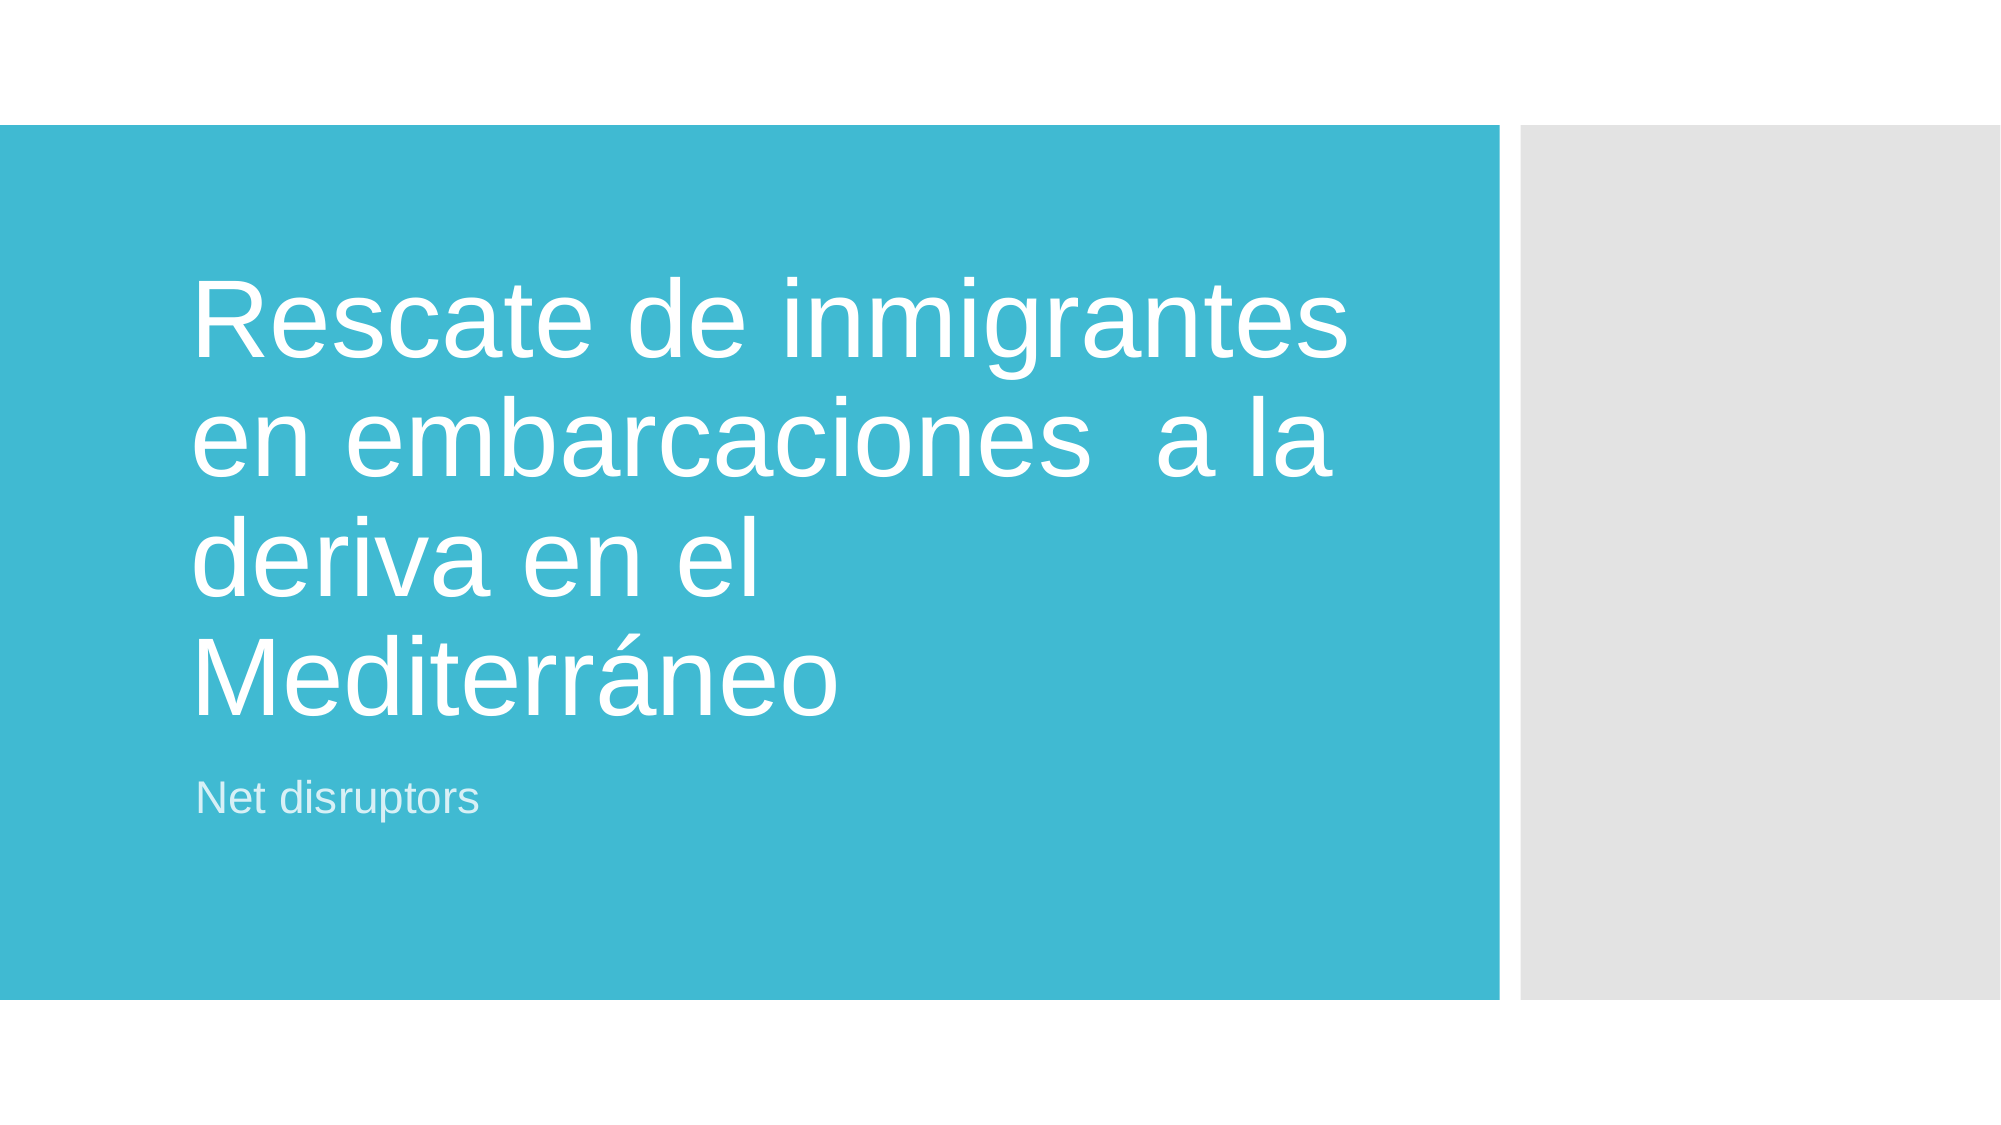

# Rescate de inmigrantes en embarcaciones  a la deriva en el Mediterráneo
Net disruptors